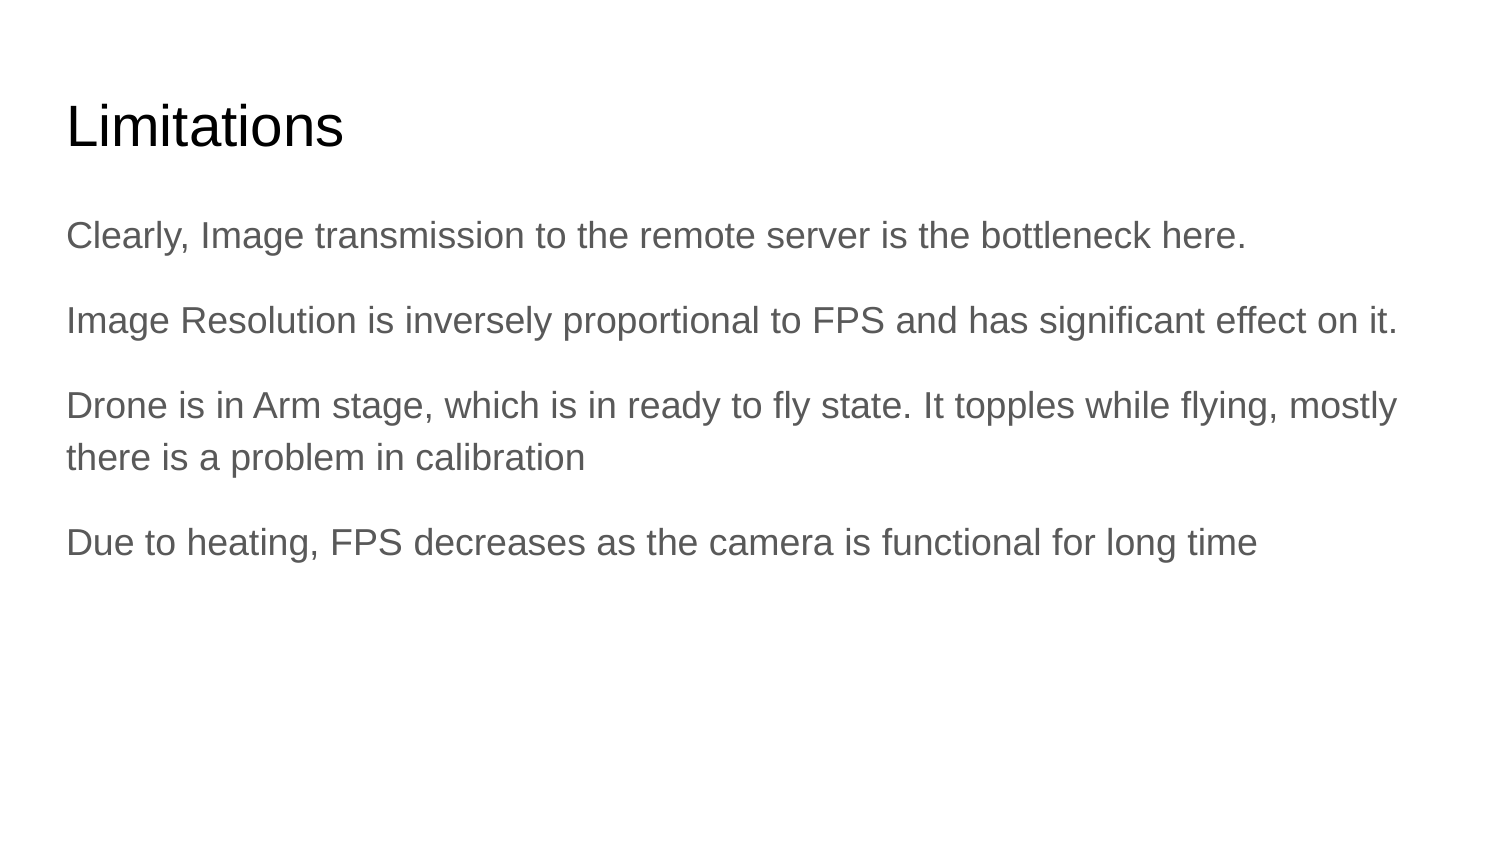

# Limitations
Clearly, Image transmission to the remote server is the bottleneck here.
Image Resolution is inversely proportional to FPS and has significant effect on it.
Drone is in Arm stage, which is in ready to fly state. It topples while flying, mostly there is a problem in calibration
Due to heating, FPS decreases as the camera is functional for long time